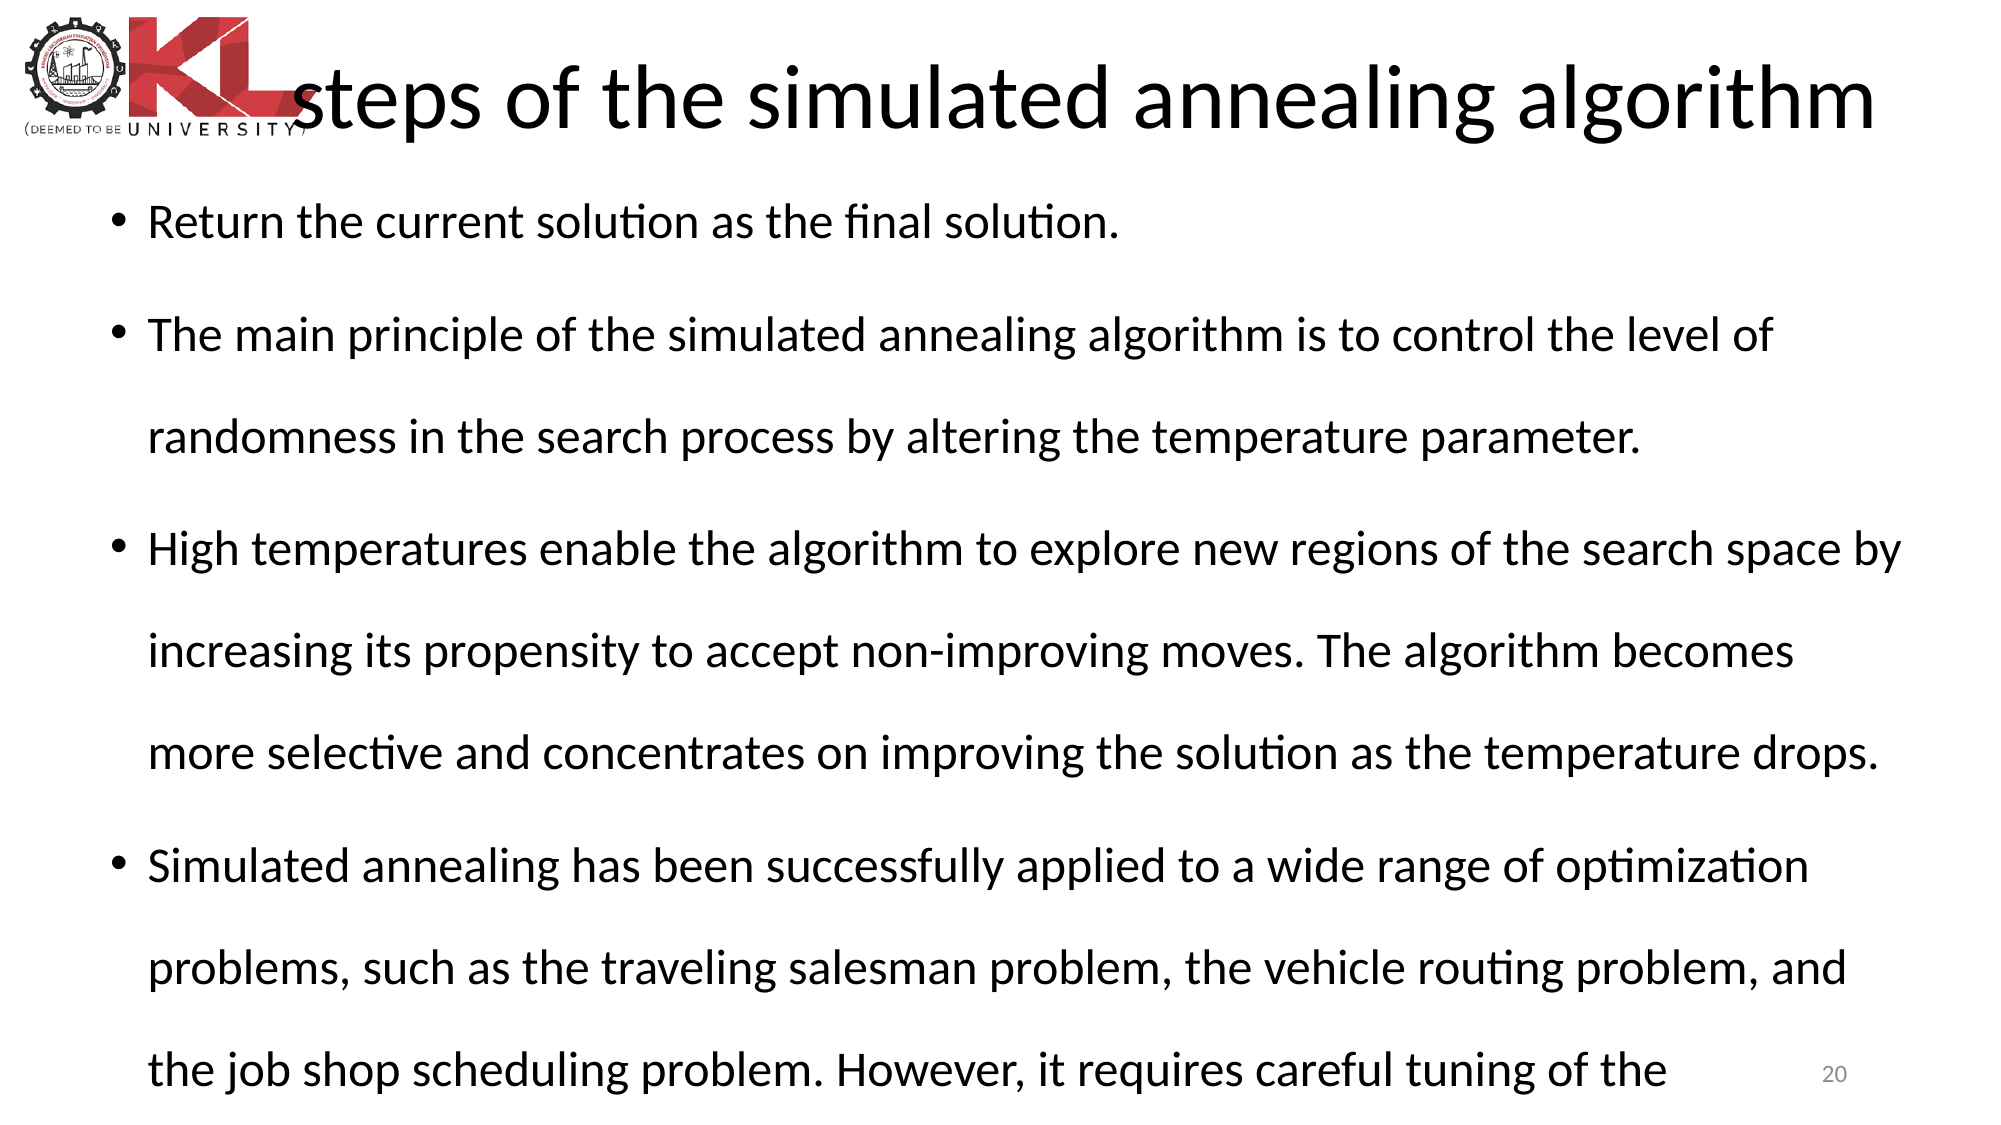

# steps of the simulated annealing algorithm
Return the current solution as the final solution.
The main principle of the simulated annealing algorithm is to control the level of randomness in the search process by altering the temperature parameter.
High temperatures enable the algorithm to explore new regions of the search space by increasing its propensity to accept non-improving moves. The algorithm becomes more selective and concentrates on improving the solution as the temperature drops.
Simulated annealing has been successfully applied to a wide range of optimization problems, such as the traveling salesman problem, the vehicle routing problem, and the job shop scheduling problem. However, it requires careful tuning of the temperature and cooling schedule parameters to achieve good performance.

20